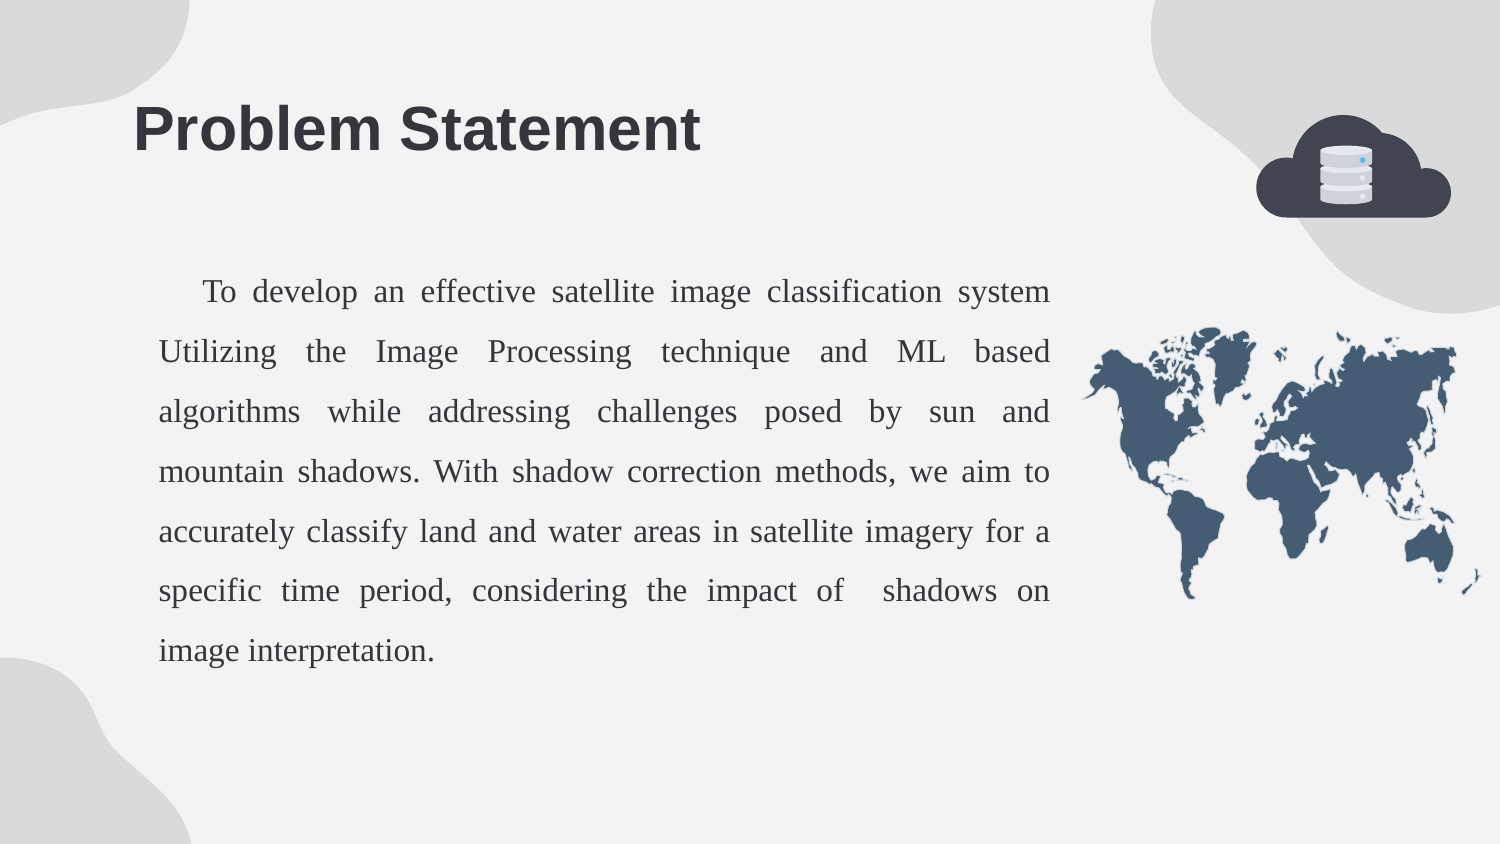

# Problem Statement

      To develop an effective satellite image classification system Utilizing the Image Processing technique and ML based algorithms while addressing challenges posed by sun and mountain shadows. With shadow correction methods, we aim to accurately classify land and water areas in satellite imagery for a specific time period, considering the impact of  shadows on image interpretation.